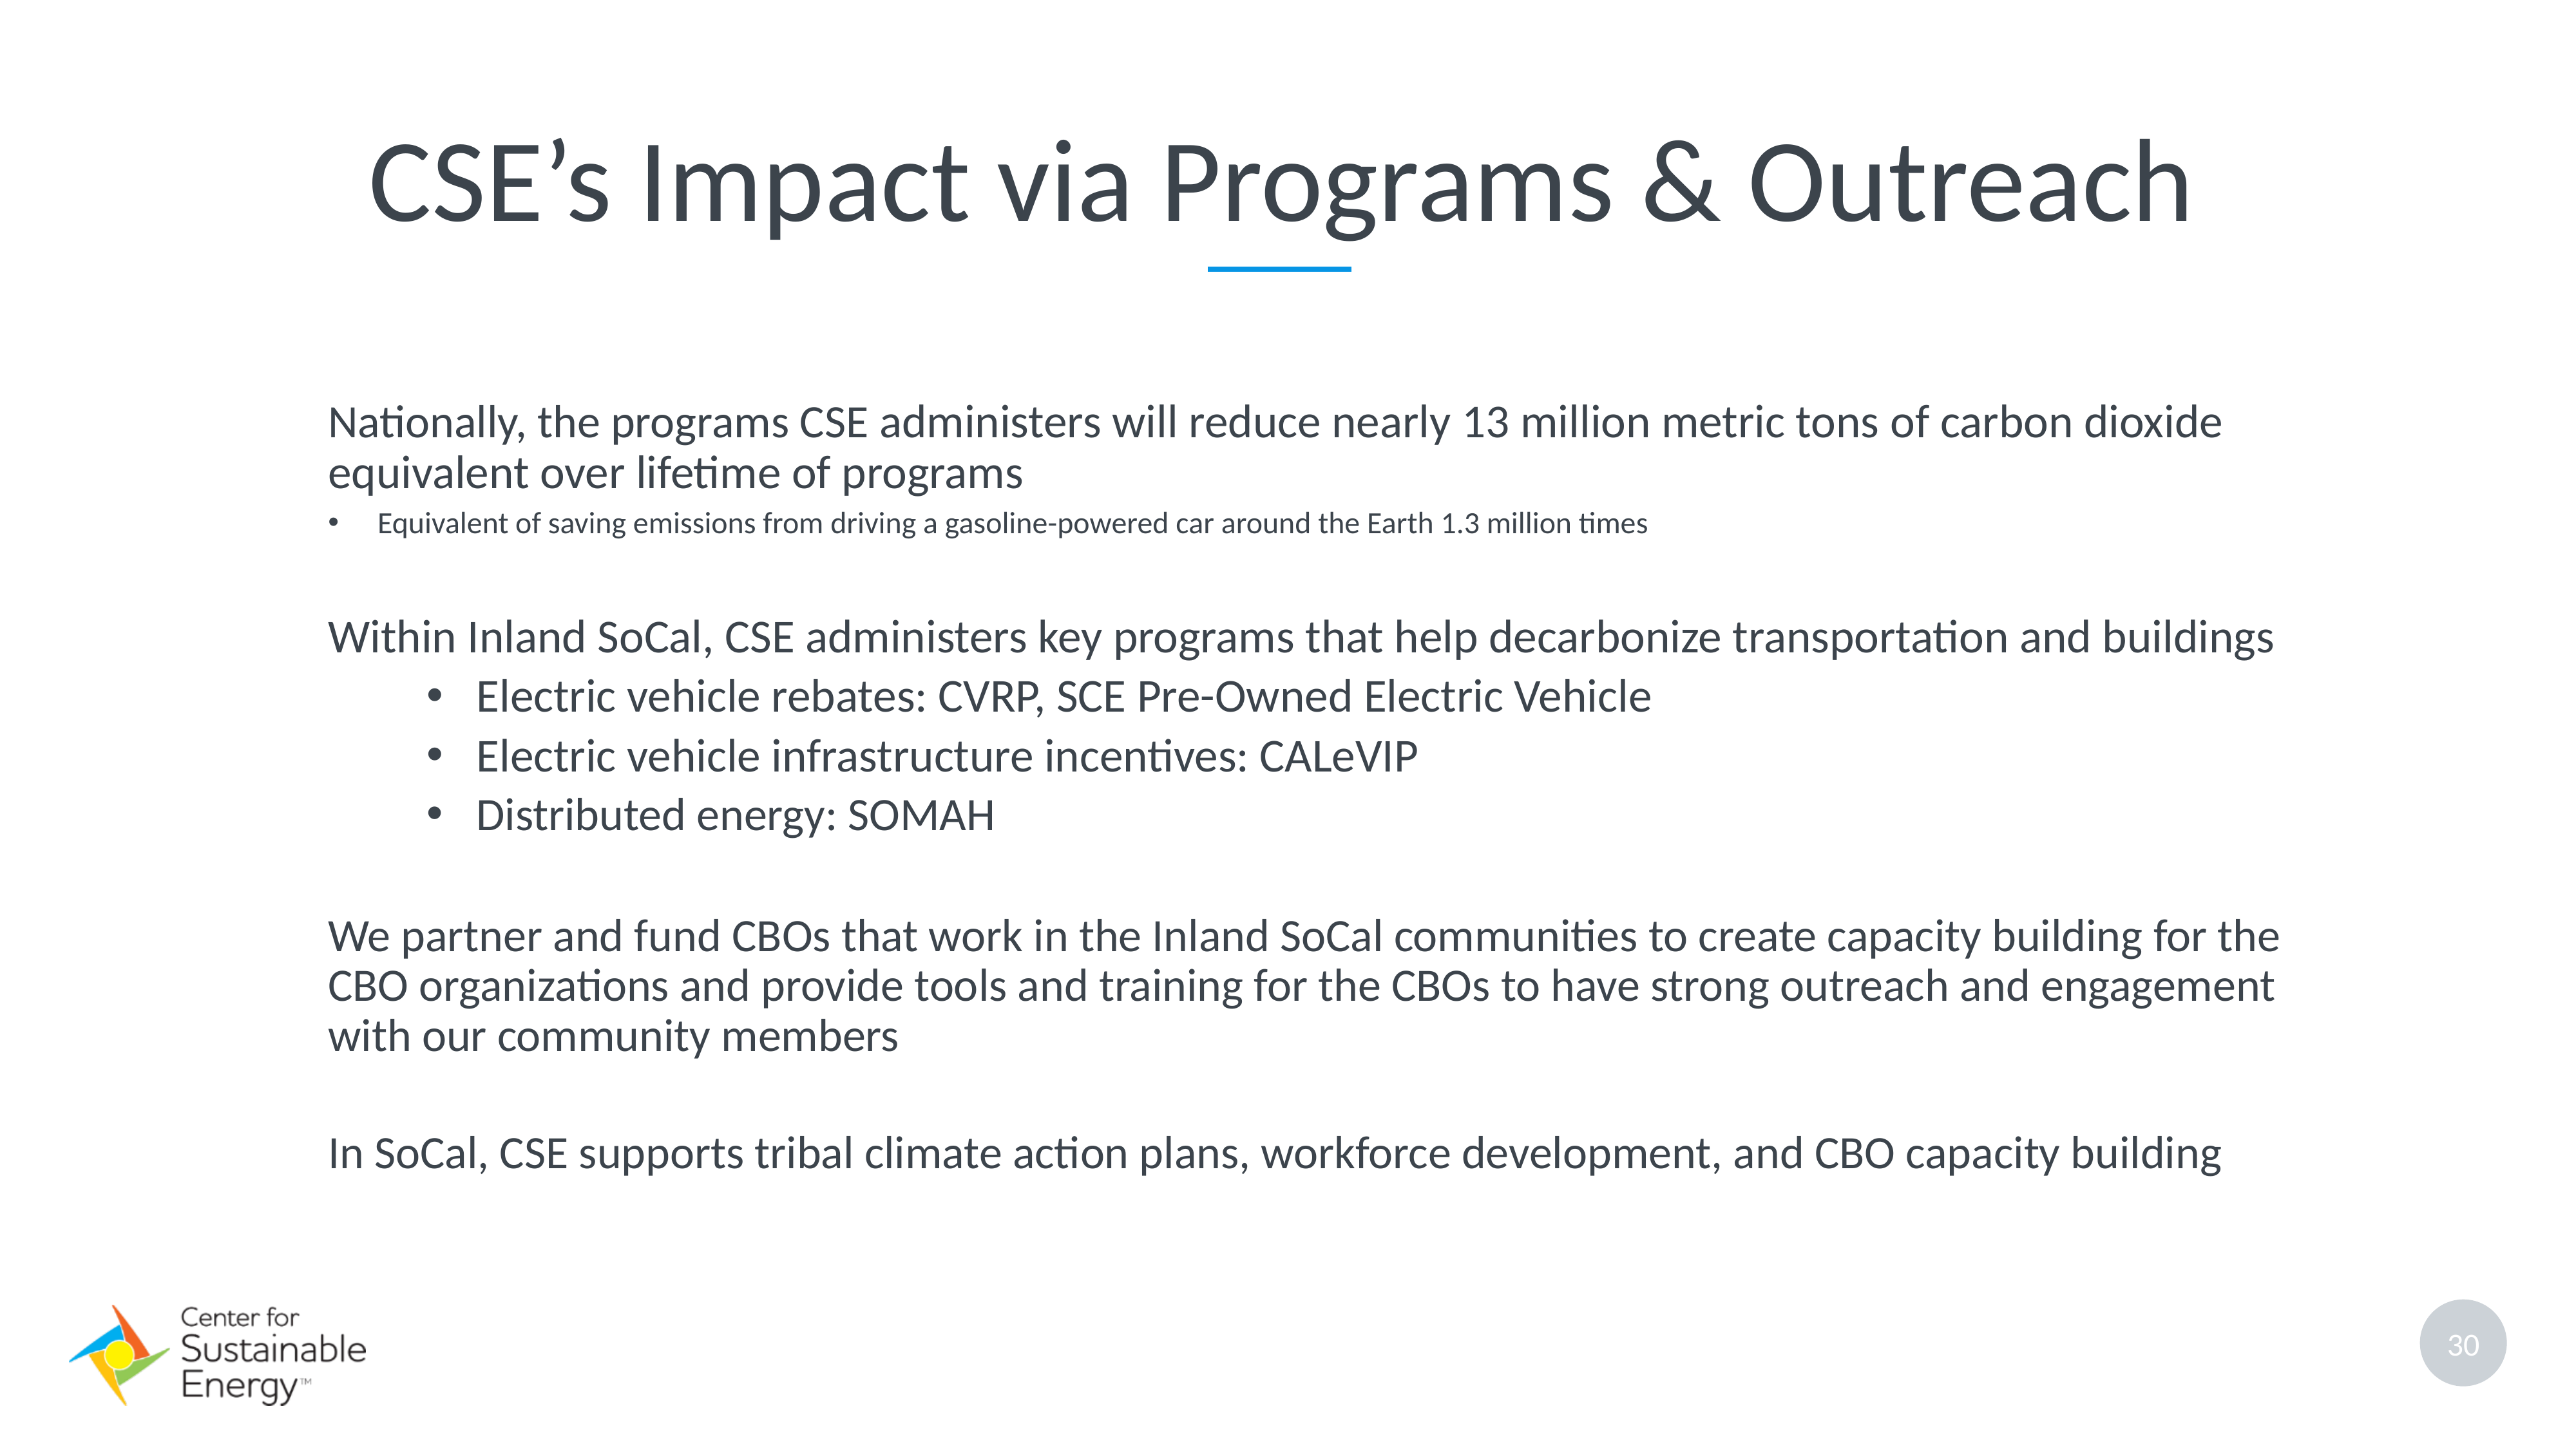

CSE’s Impact via Programs & Outreach
Nationally, the programs CSE administers will reduce nearly 13 million metric tons of carbon dioxide equivalent over lifetime of programs
Equivalent of saving emissions from driving a gasoline-powered car around the Earth 1.3 million times

Within Inland SoCal, CSE administers key programs that help decarbonize transportation and buildings
Electric vehicle rebates: CVRP, SCE Pre-Owned Electric Vehicle
Electric vehicle infrastructure incentives: CALeVIP
Distributed energy: SOMAH

We partner and fund CBOs that work in the Inland SoCal communities to create capacity building for the CBO organizations and provide tools and training for the CBOs to have strong outreach and engagement with our community members

In SoCal, CSE supports tribal climate action plans, workforce development, and CBO capacity building
30